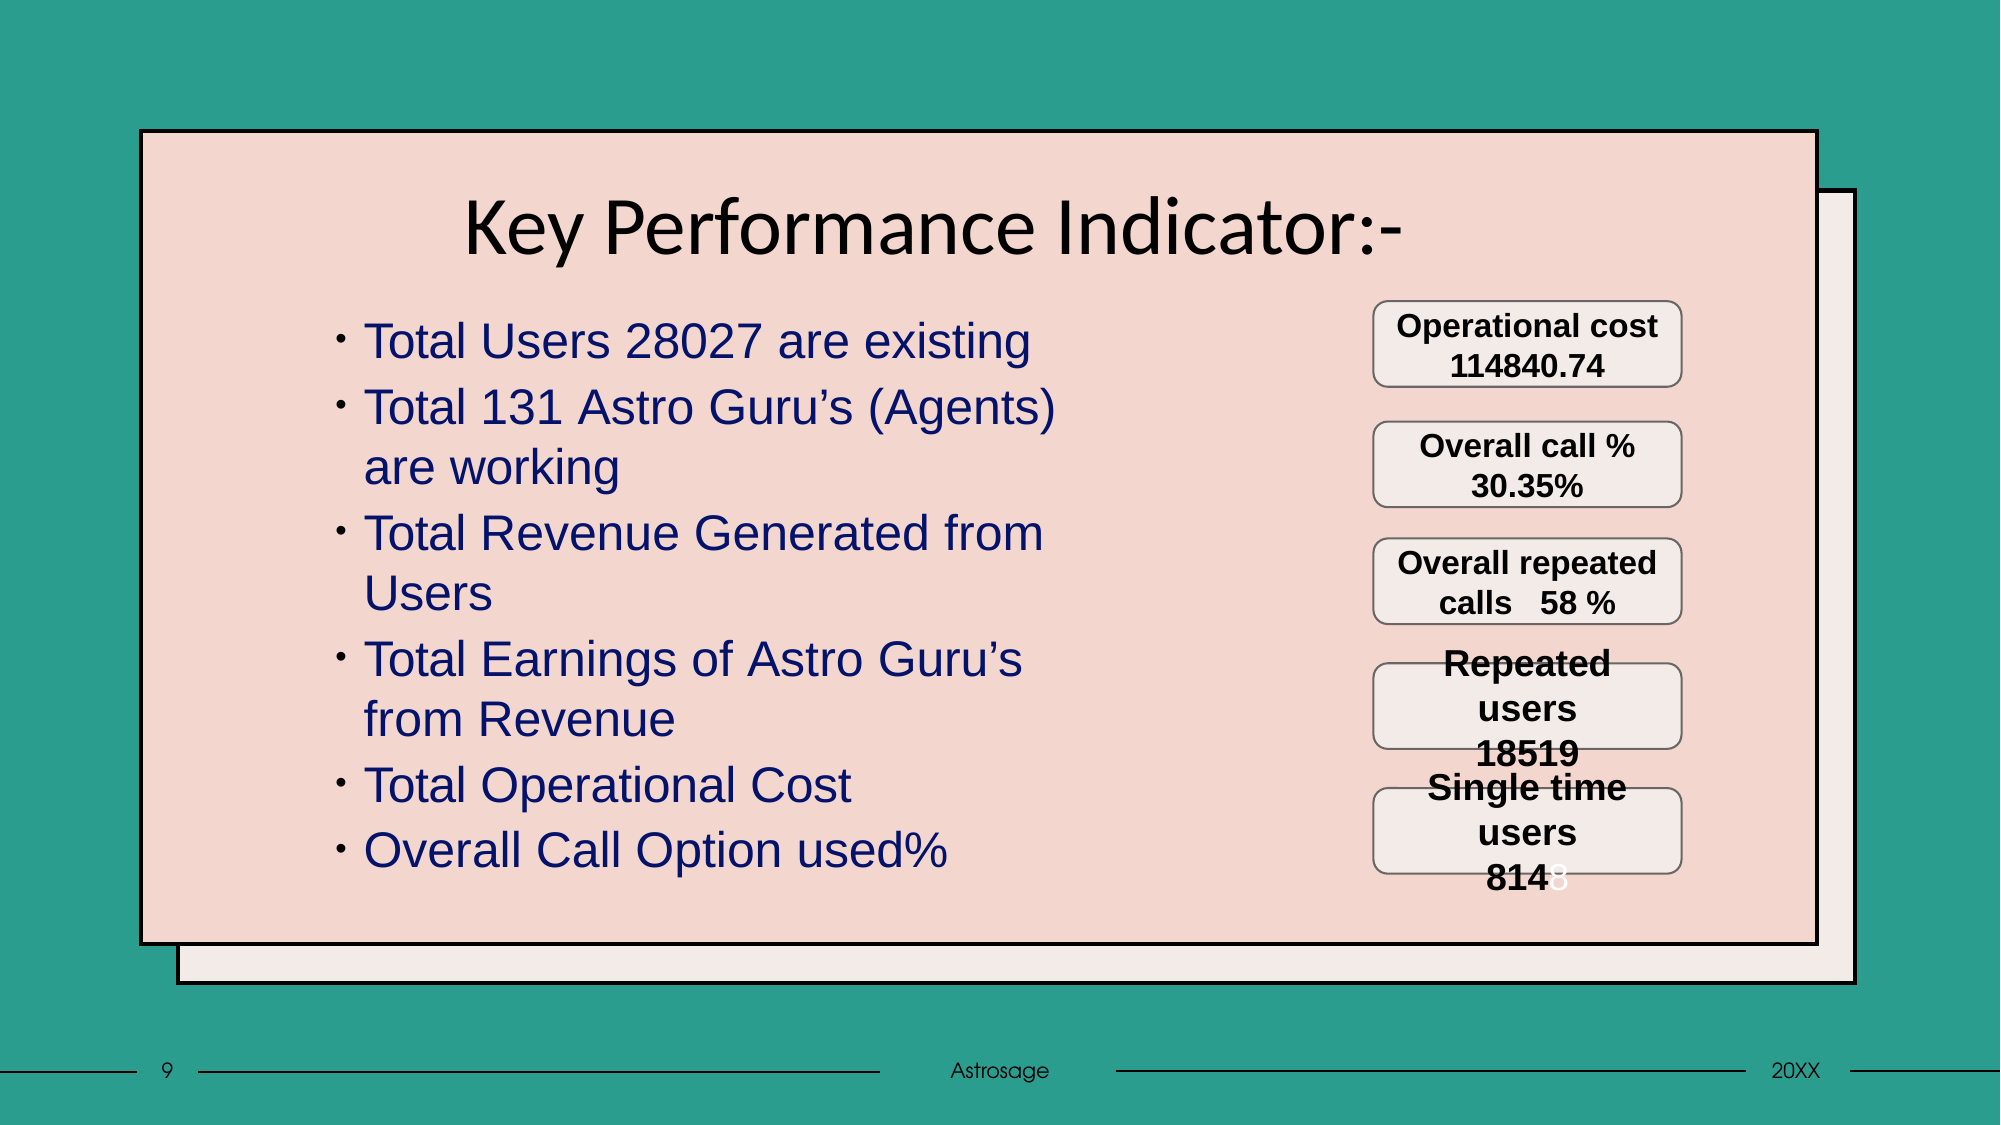

# Key Performance Indicator:-
Total Users 28027 are existing
Total 131 Astro Guru’s (Agents) are working
Total Revenue Generated from Users
Total Earnings of Astro Guru’s from Revenue
Total Operational Cost
Overall Call Option used%
Operational cost
114840.74
Overall call %
30.35%
Overall repeated calls   58 %
Repeated users
18519
Single time users
8148
9
Astrosage
20XX